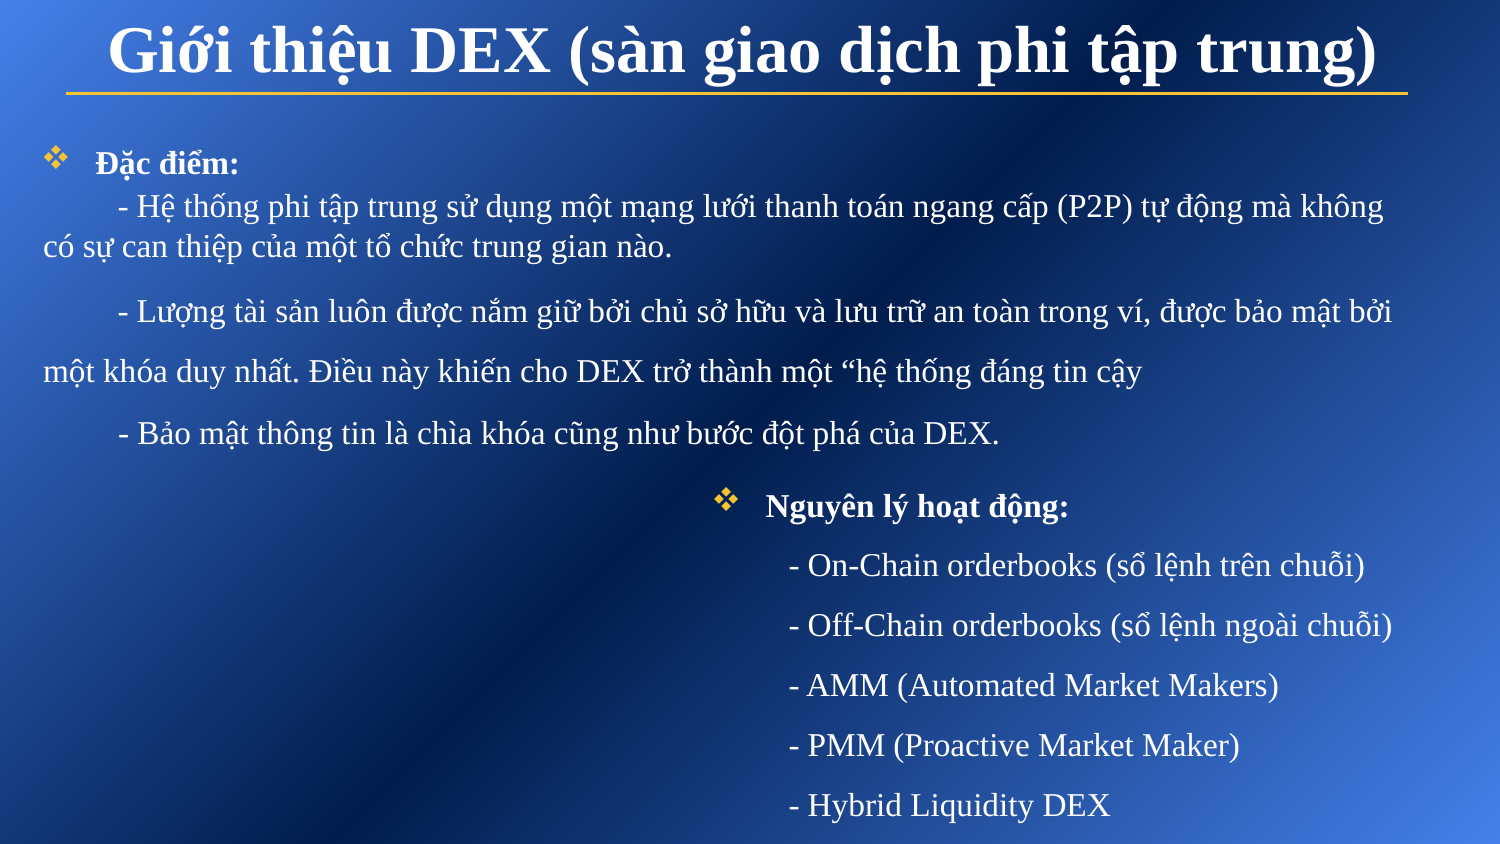

# Giới thiệu DEX (sàn giao dịch phi tập trung)
Đặc điểm:
         - Hệ thống phi tập trung sử dụng một mạng lưới thanh toán ngang cấp (P2P) tự động mà không có sự can thiệp của một tổ chức trung gian nào.
         - Lượng tài sản luôn được nắm giữ bởi chủ sở hữu và lưu trữ an toàn trong ví, được bảo mật bởi một khóa duy nhất. Điều này khiến cho DEX trở thành một “hệ thống đáng tin cậy
- Bảo mật thông tin là chìa khóa cũng như bước đột phá của DEX.

Nguyên lý hoạt động:
- On-Chain orderbooks (sổ lệnh trên chuỗi)
- Off-Chain orderbooks (sổ lệnh ngoài chuỗi)
- AMM (Automated Market Makers)
- PMM (Proactive Market Maker)
- Hybrid Liquidity DEX